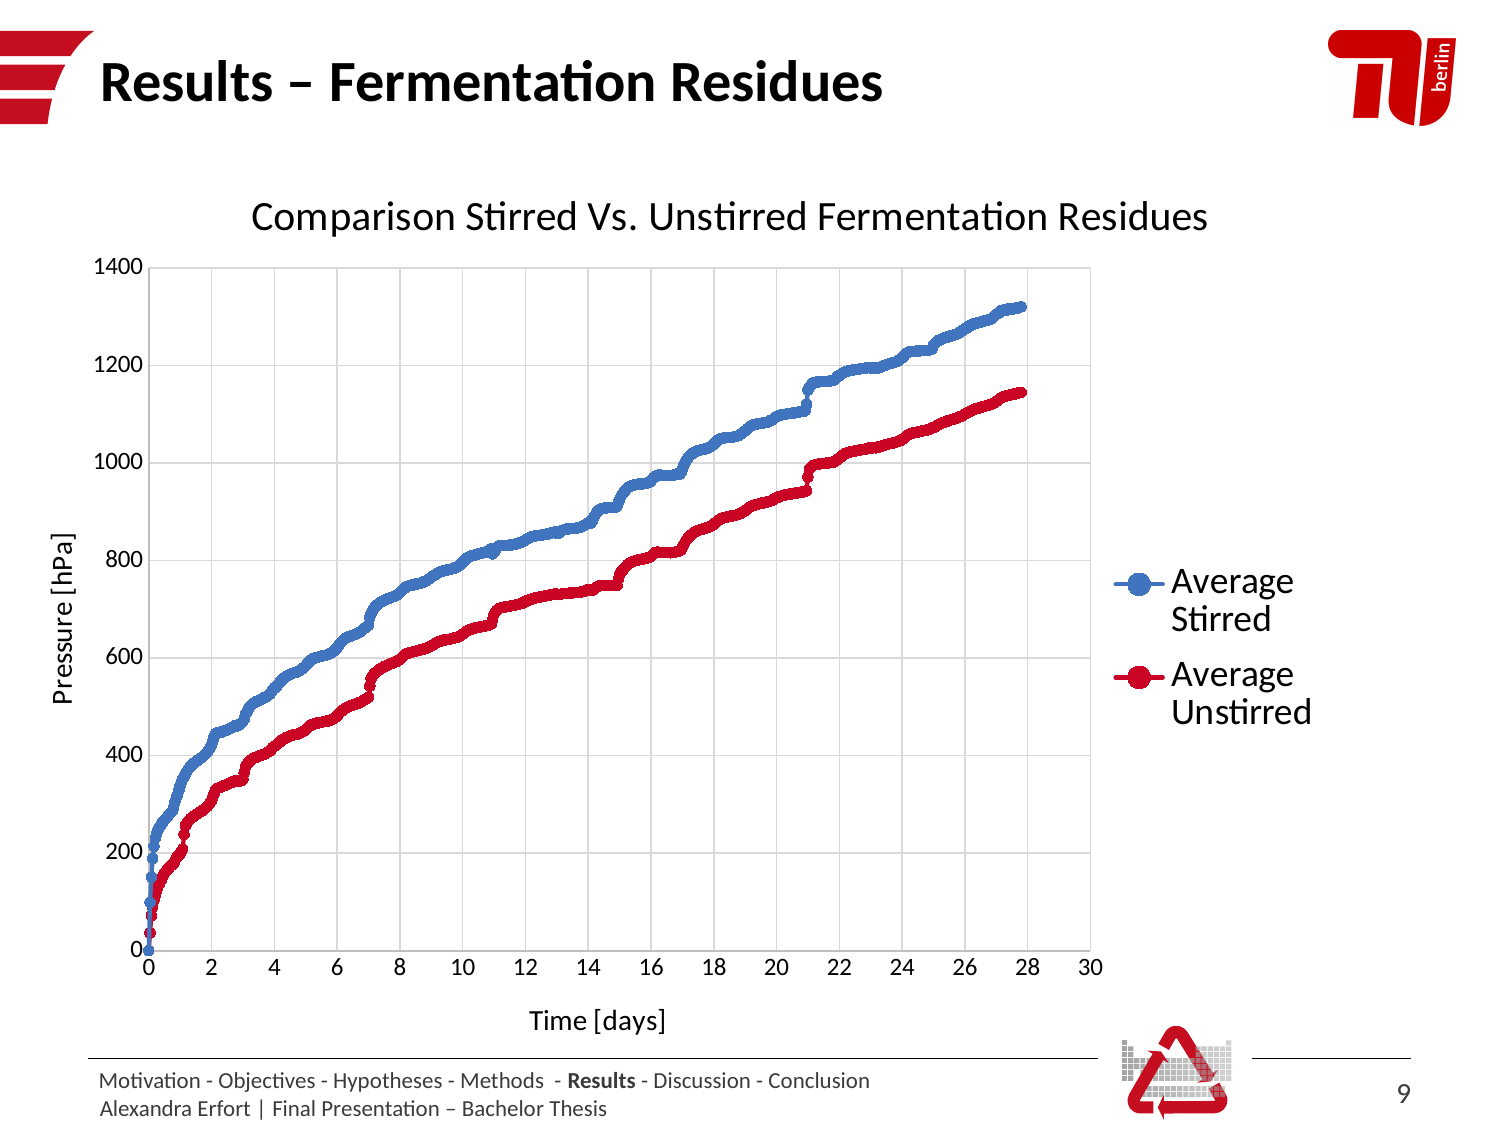

# Results – Fermentation Residues

### Chart: Comparison Stirred Vs. Unstirred Fermentation Residues

| Category |  |  |
|---|---|---|
Motivation - Objectives - Hypotheses - Methods  - Results - Discussion - Conclusion